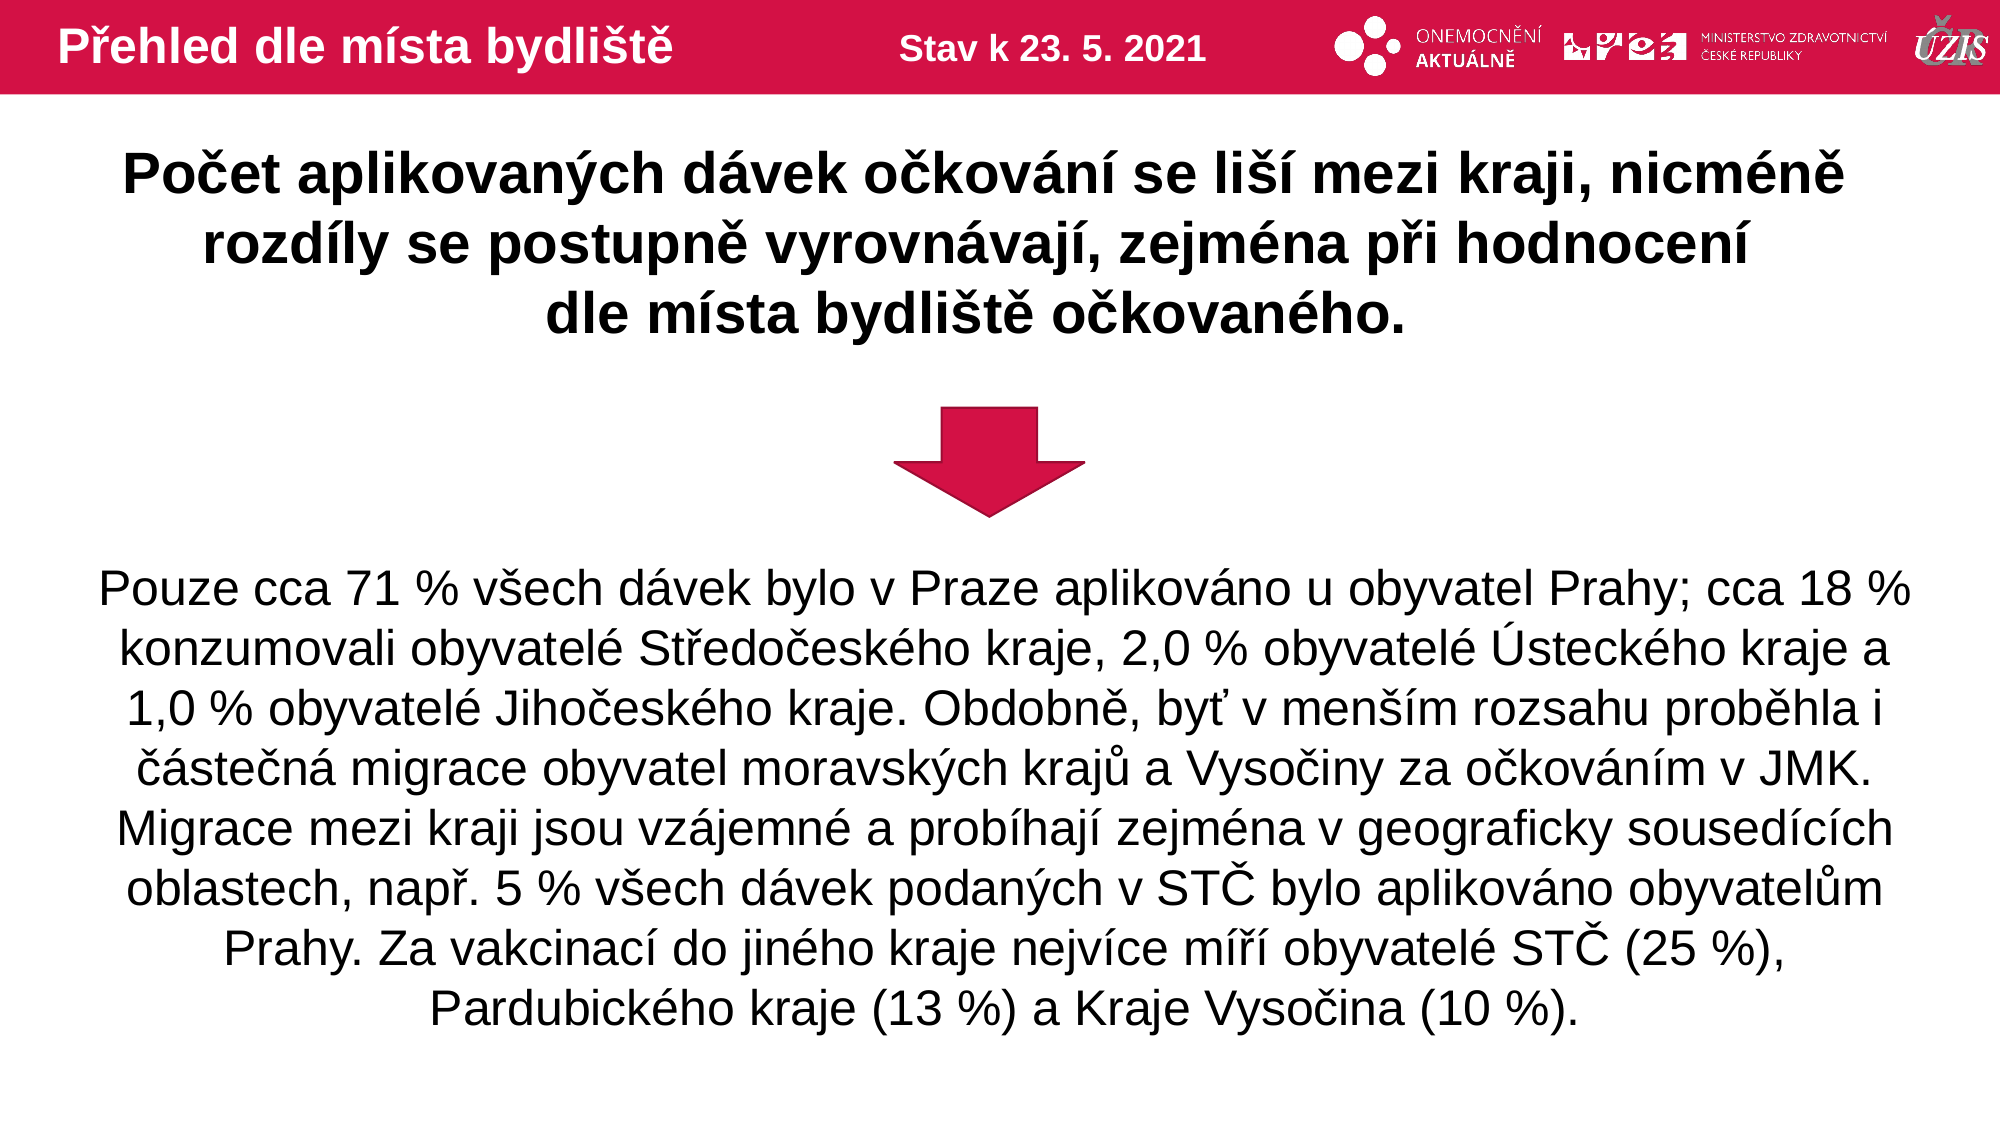

# Přehled dle místa bydliště
Stav k 23. 5. 2021
Počet aplikovaných dávek očkování se liší mezi kraji, nicméně rozdíly se postupně vyrovnávají, zejména při hodnocení
dle místa bydliště očkovaného.

Pouze cca 71 % všech dávek bylo v Praze aplikováno u obyvatel Prahy; cca 18 % konzumovali obyvatelé Středočeského kraje, 2,0 % obyvatelé Ústeckého kraje a 1,0 % obyvatelé Jihočeského kraje. Obdobně, byť v menším rozsahu proběhla i částečná migrace obyvatel moravských krajů a Vysočiny za očkováním v JMK. Migrace mezi kraji jsou vzájemné a probíhají zejména v geograficky sousedících oblastech, např. 5 % všech dávek podaných v STČ bylo aplikováno obyvatelům Prahy. Za vakcinací do jiného kraje nejvíce míří obyvatelé STČ (25 %), Pardubického kraje (13 %) a Kraje Vysočina (10 %).